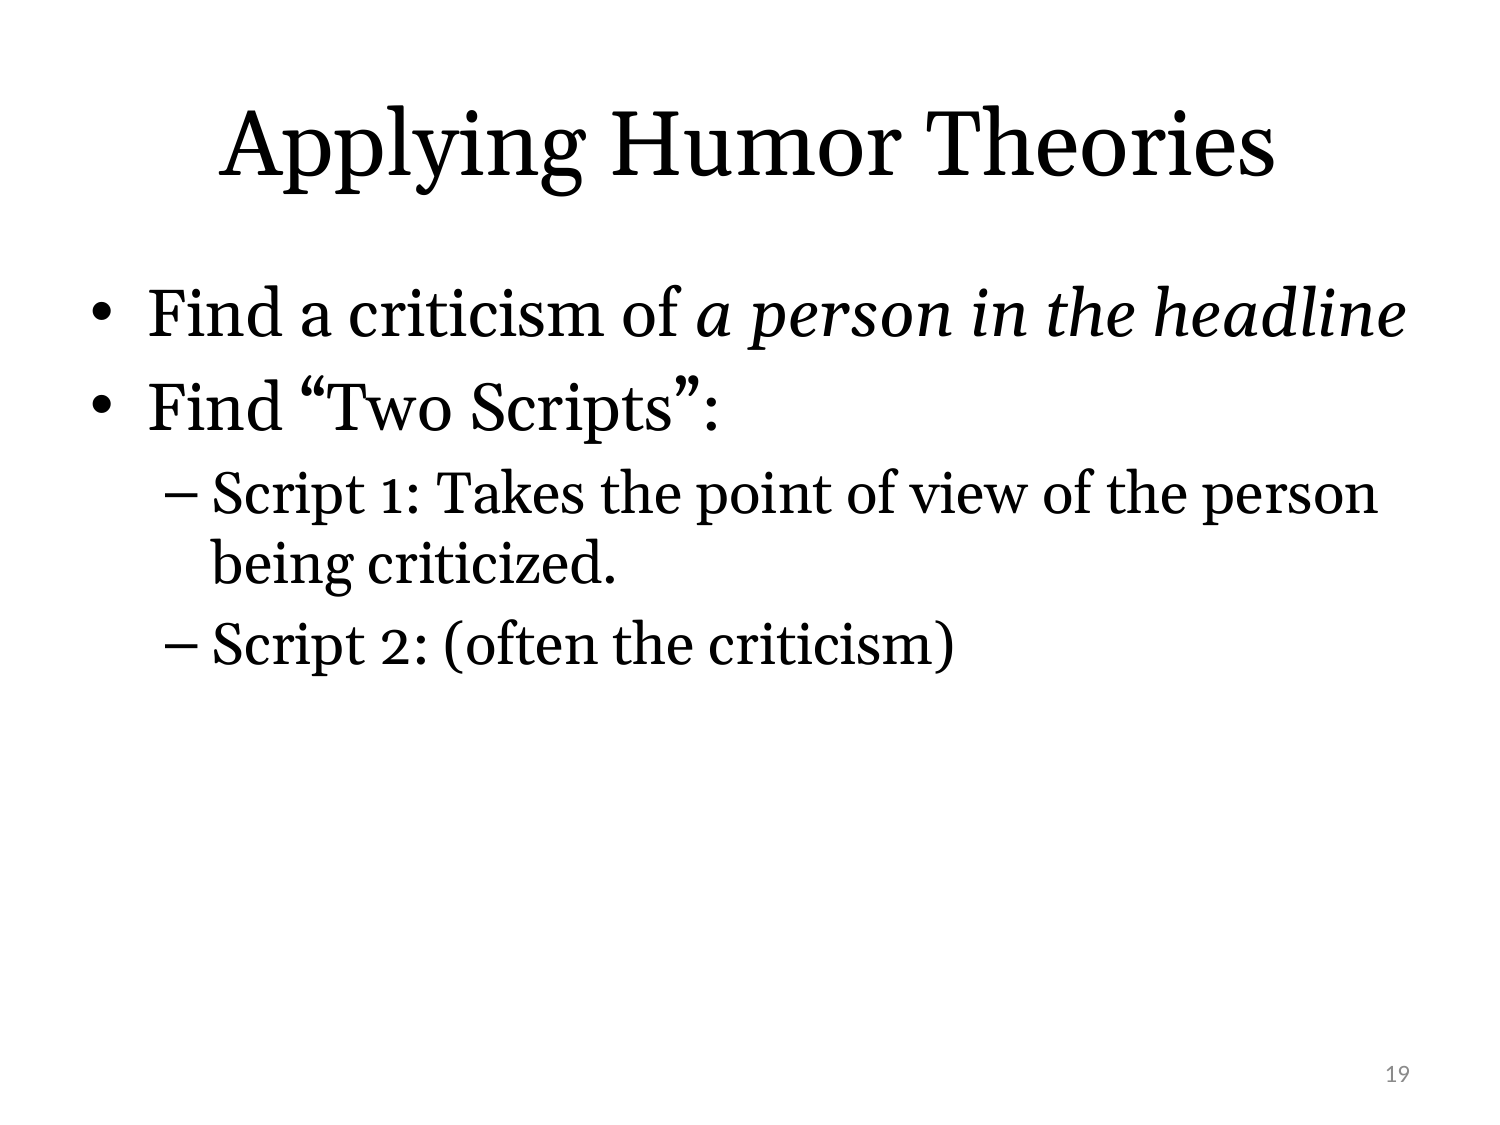

# Applying Humor Theories
Find a criticism of a person in the headline
Find “Two Scripts”:
Script 1: Takes the point of view of the person being criticized.
Script 2: (often the criticism)
19